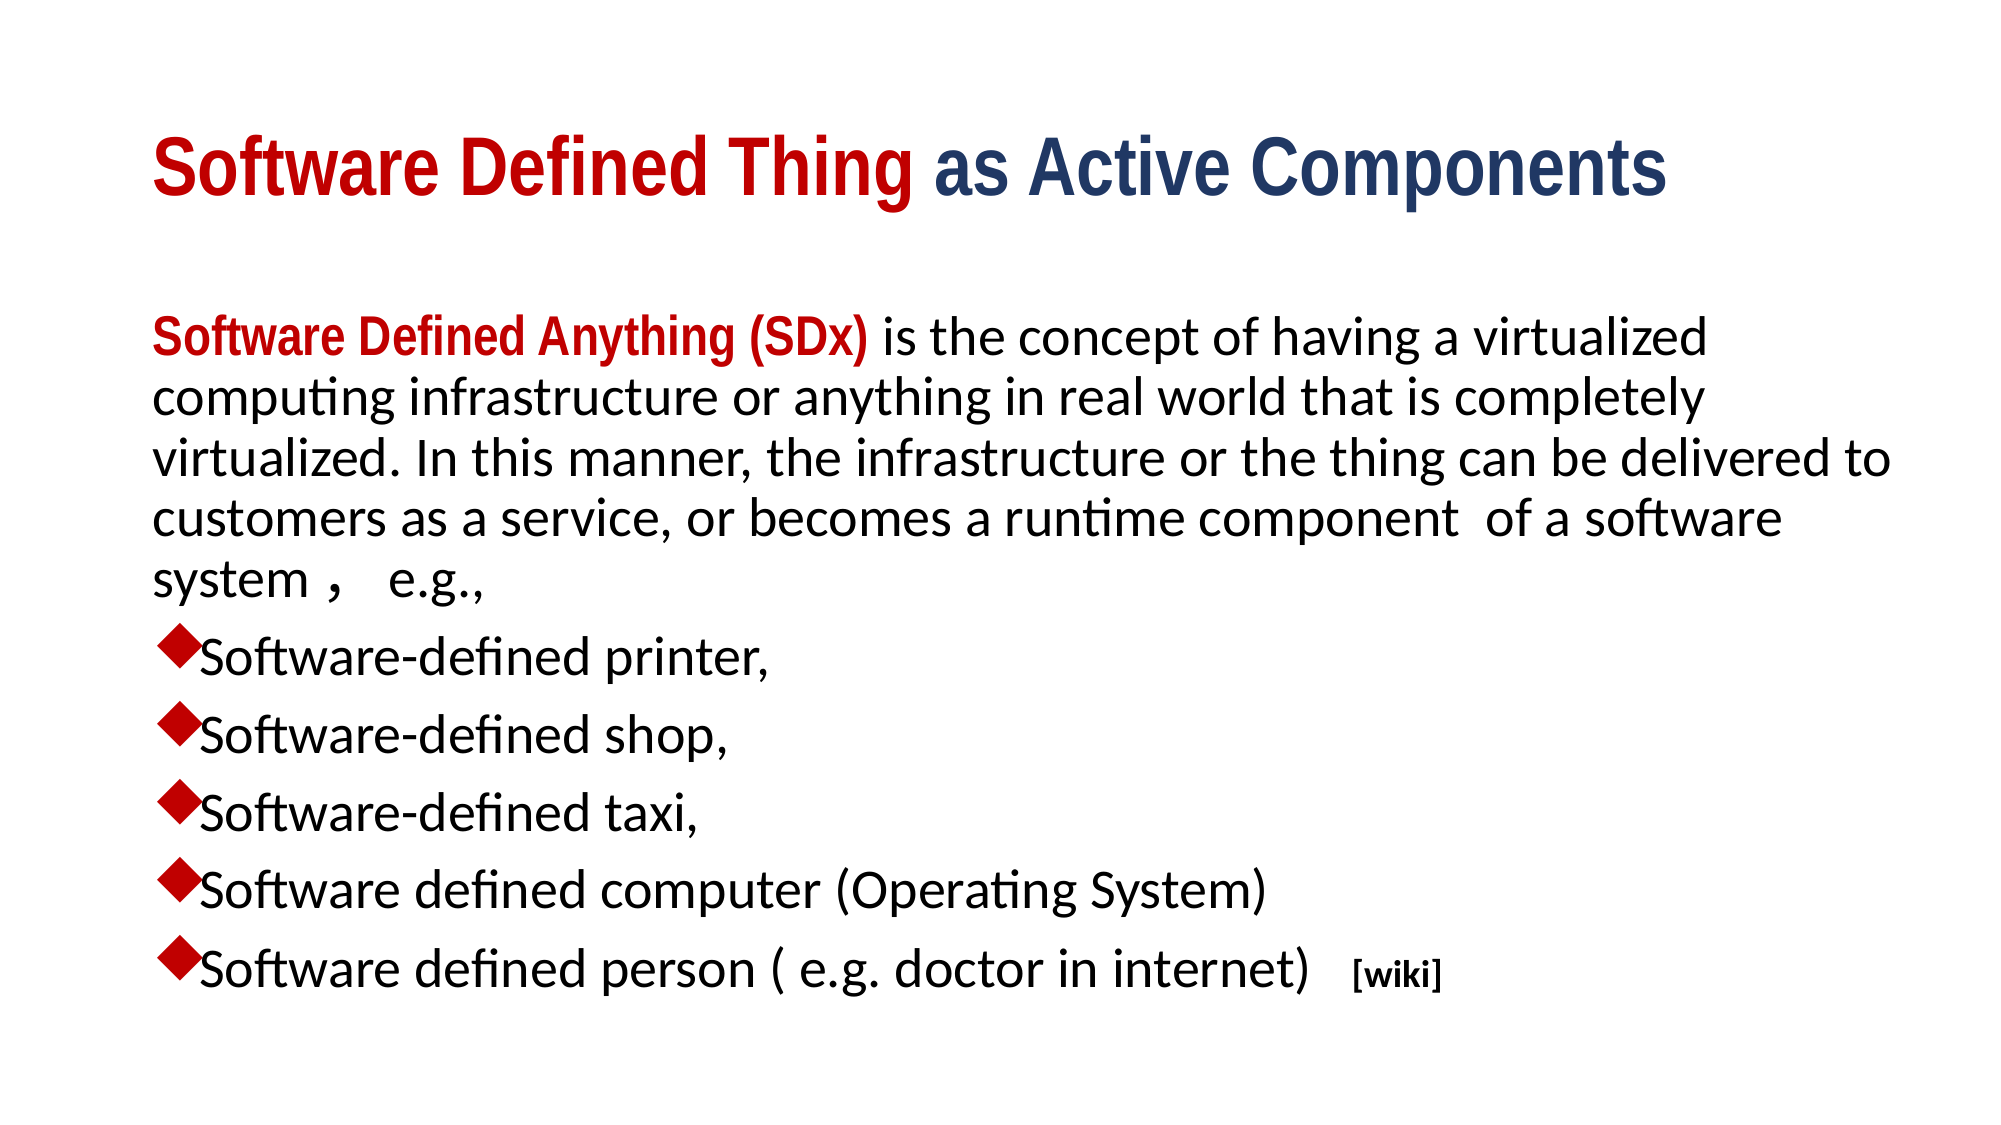

# Software Defined Thing as Active Components
Software Defined Anything (SDx) is the concept of having a virtualized computing infrastructure or anything in real world that is completely virtualized. In this manner, the infrastructure or the thing can be delivered to customers as a service, or becomes a runtime component  of a software system，e.g.,
Software-defined printer,
Software-defined shop,
Software-defined taxi,
Software defined computer (Operating System)
Software defined person ( e.g. doctor in internet)   [wiki]